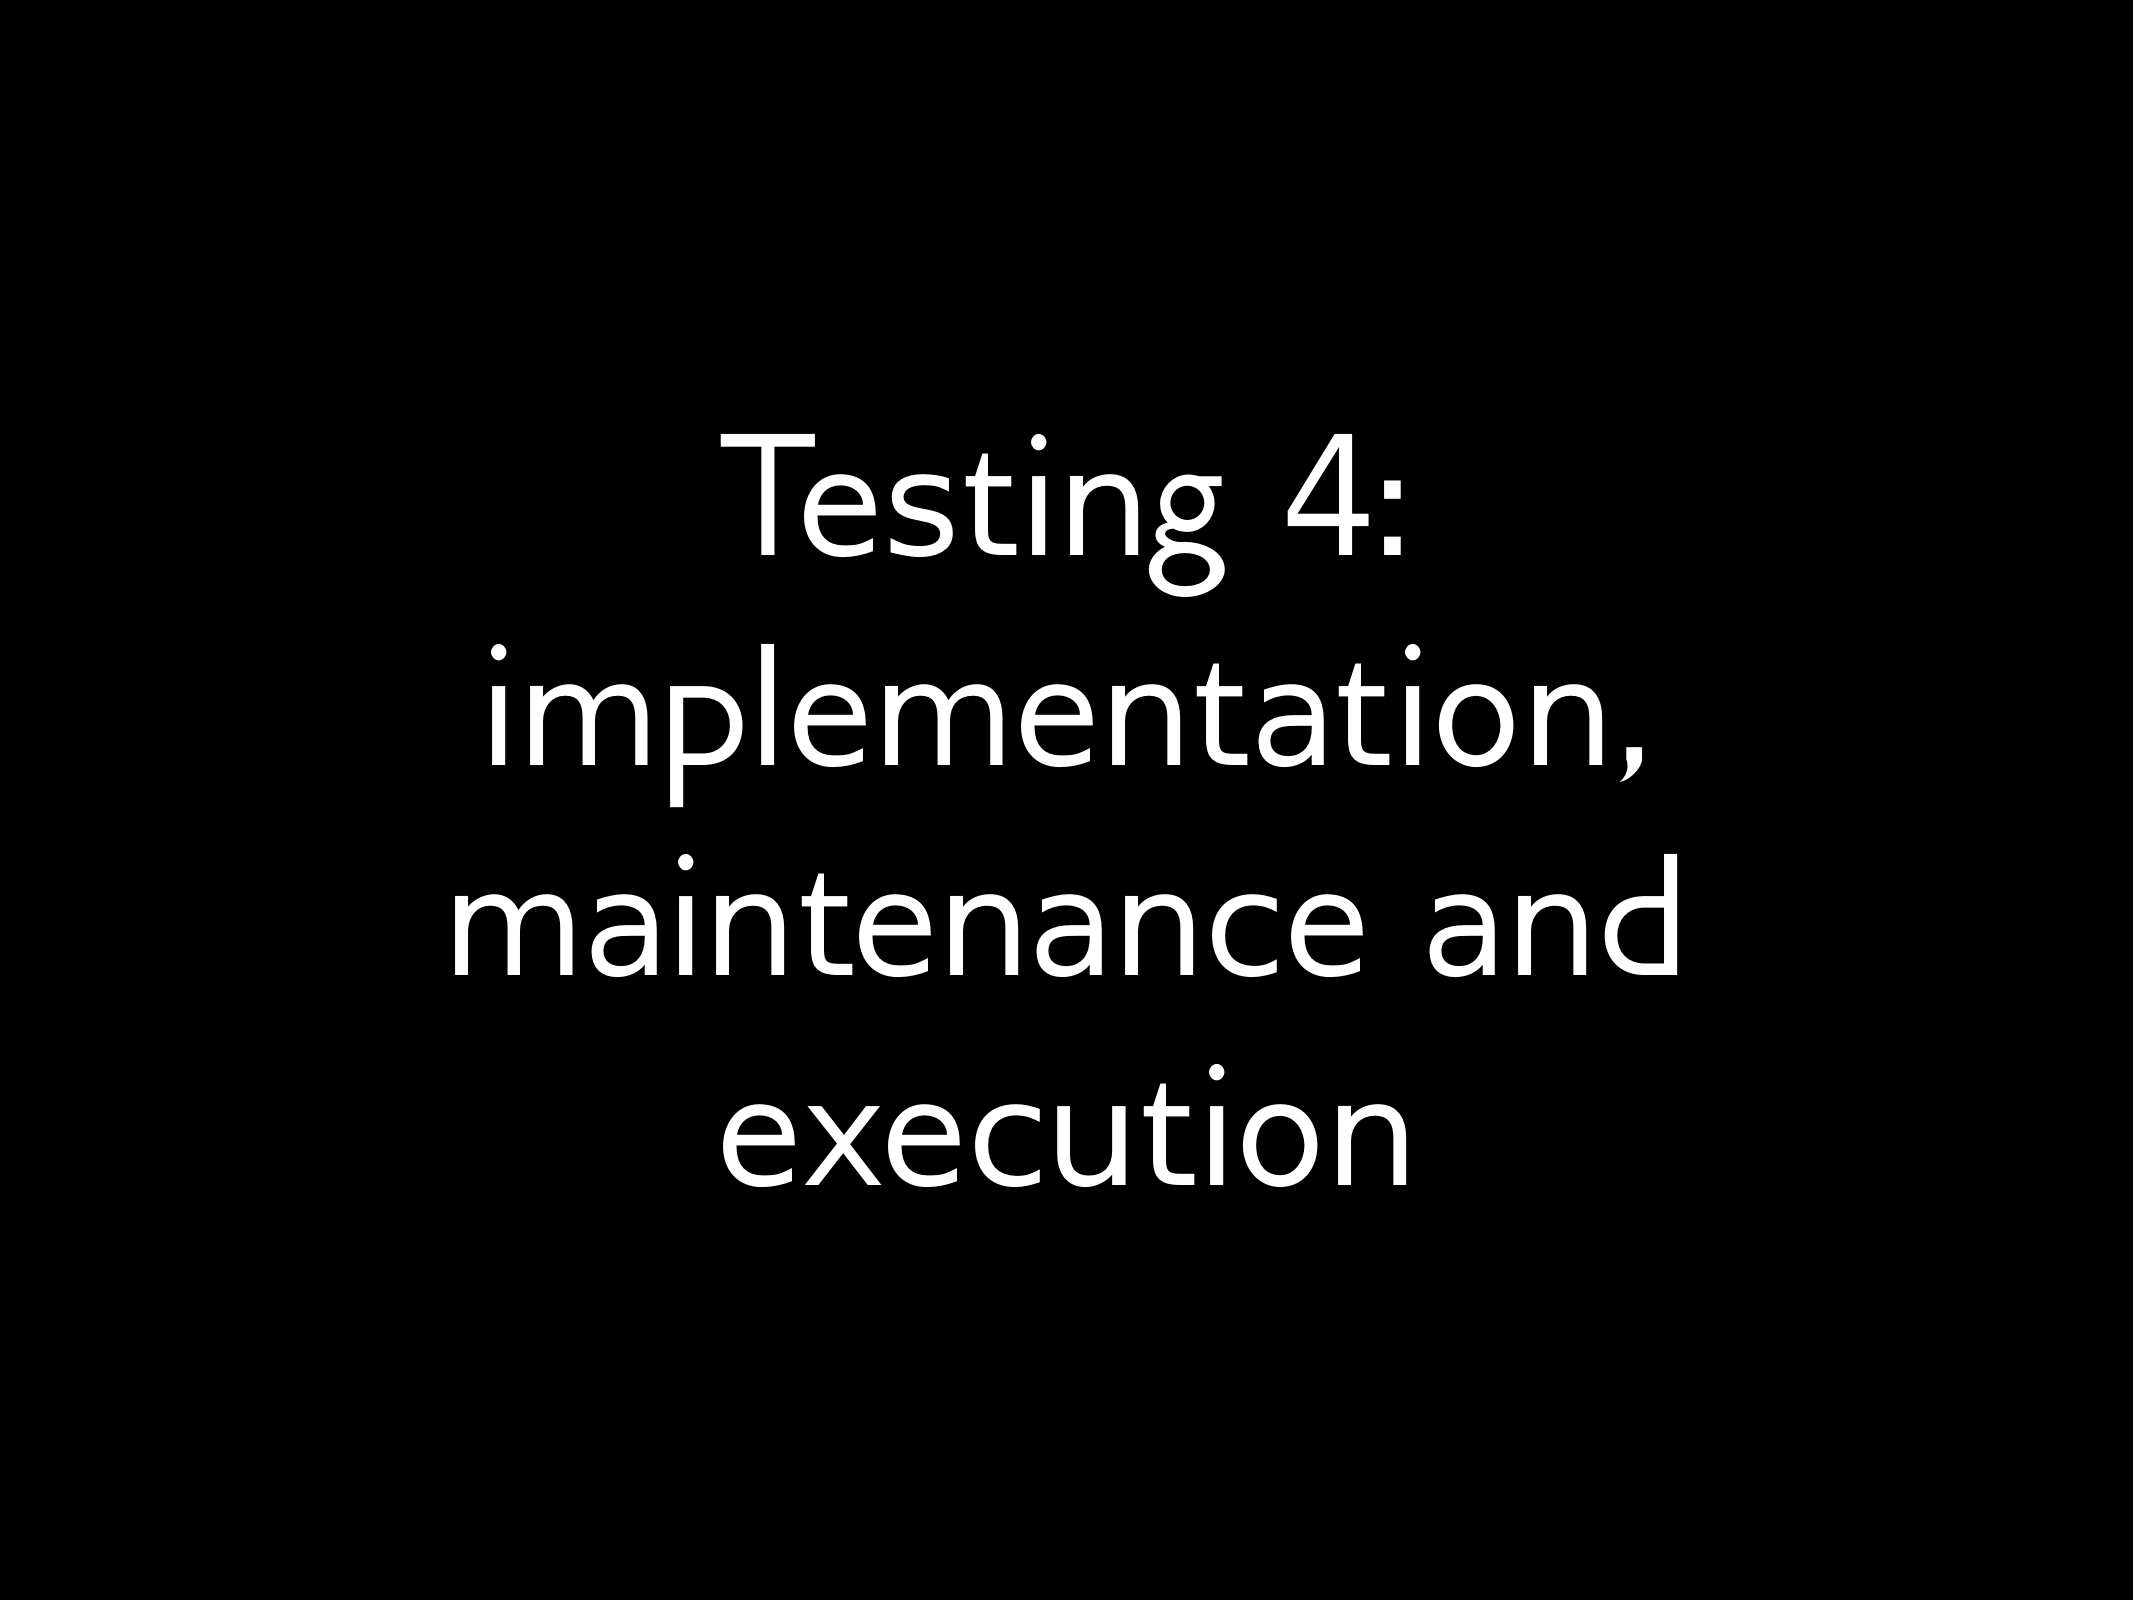

# Testing 4: implementation, maintenance and execution